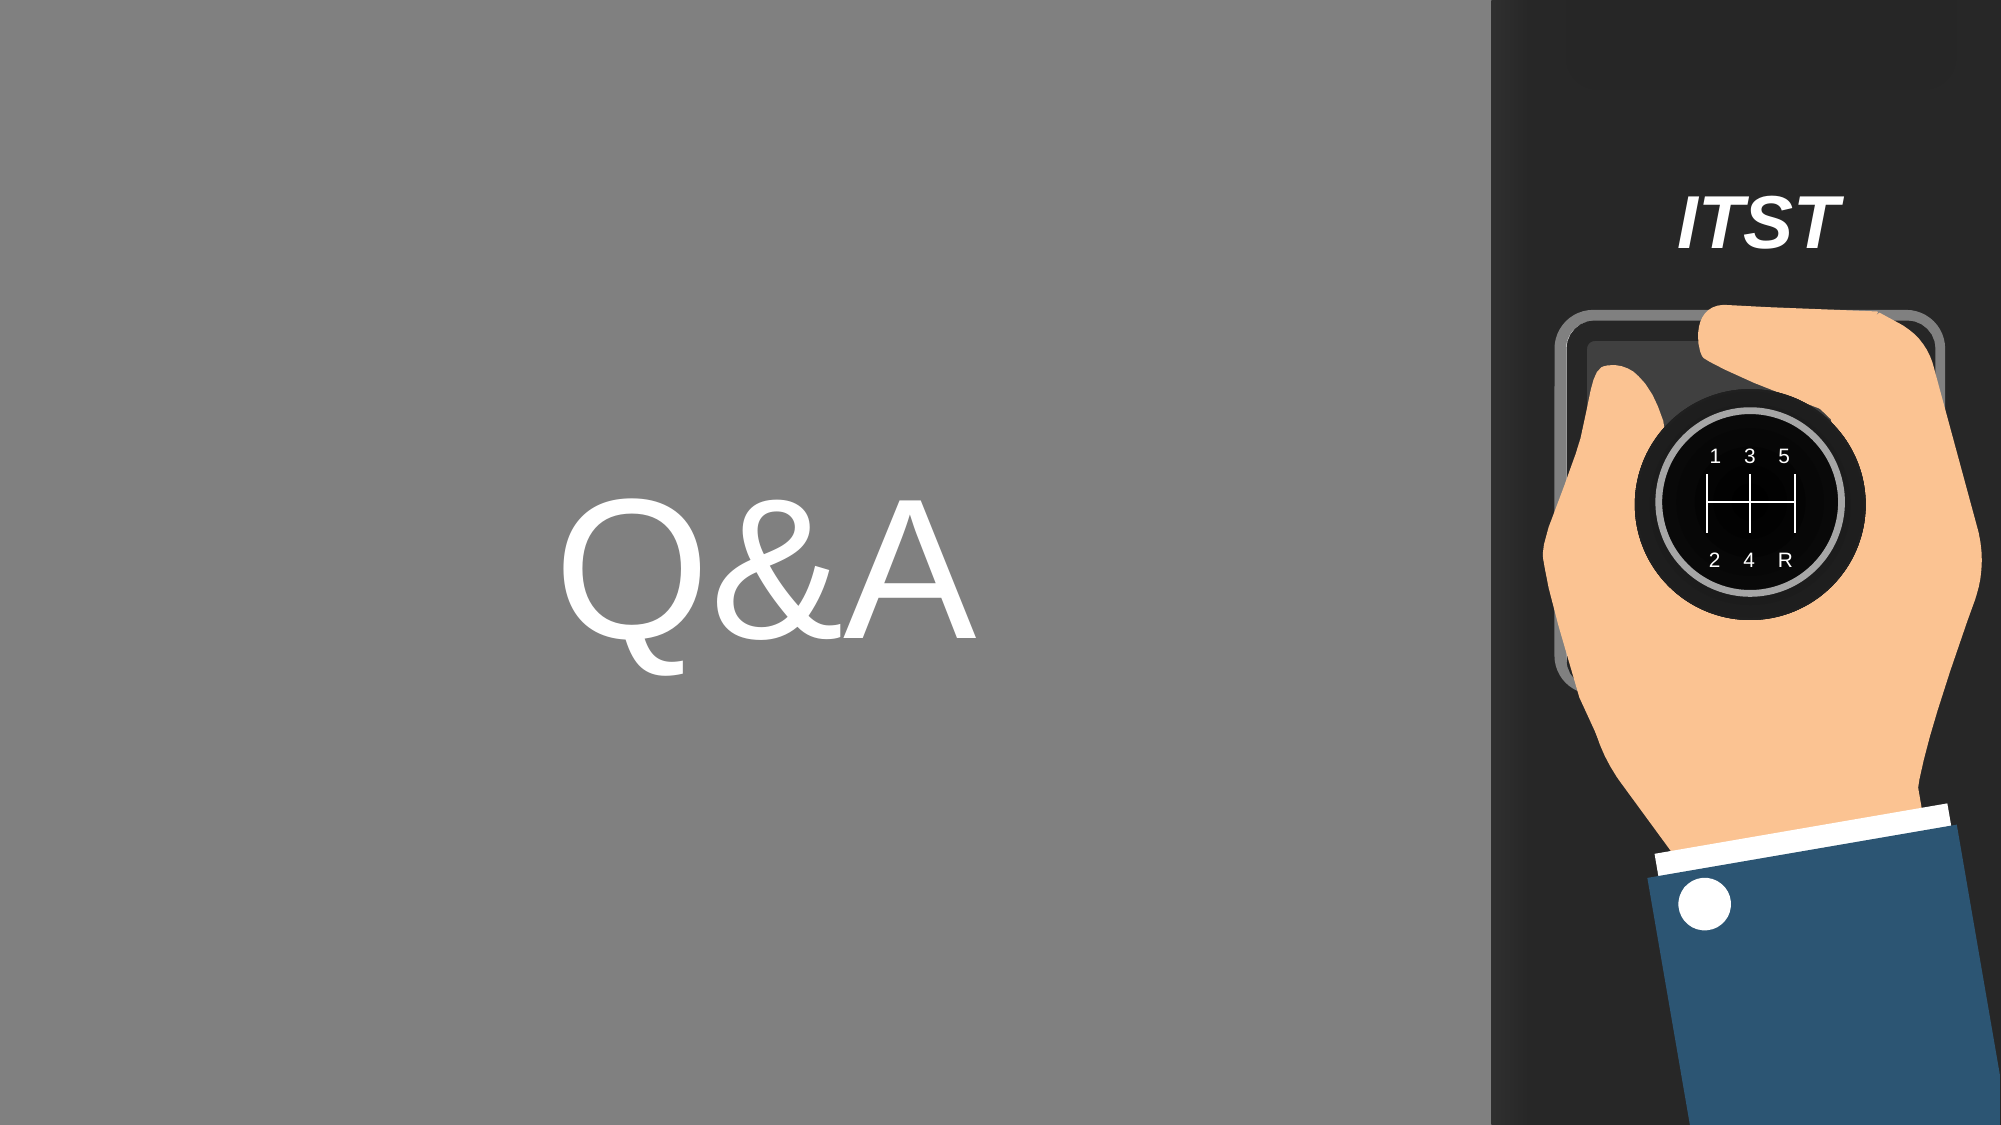

ITST

1    3    5
2    4    R

Q&A